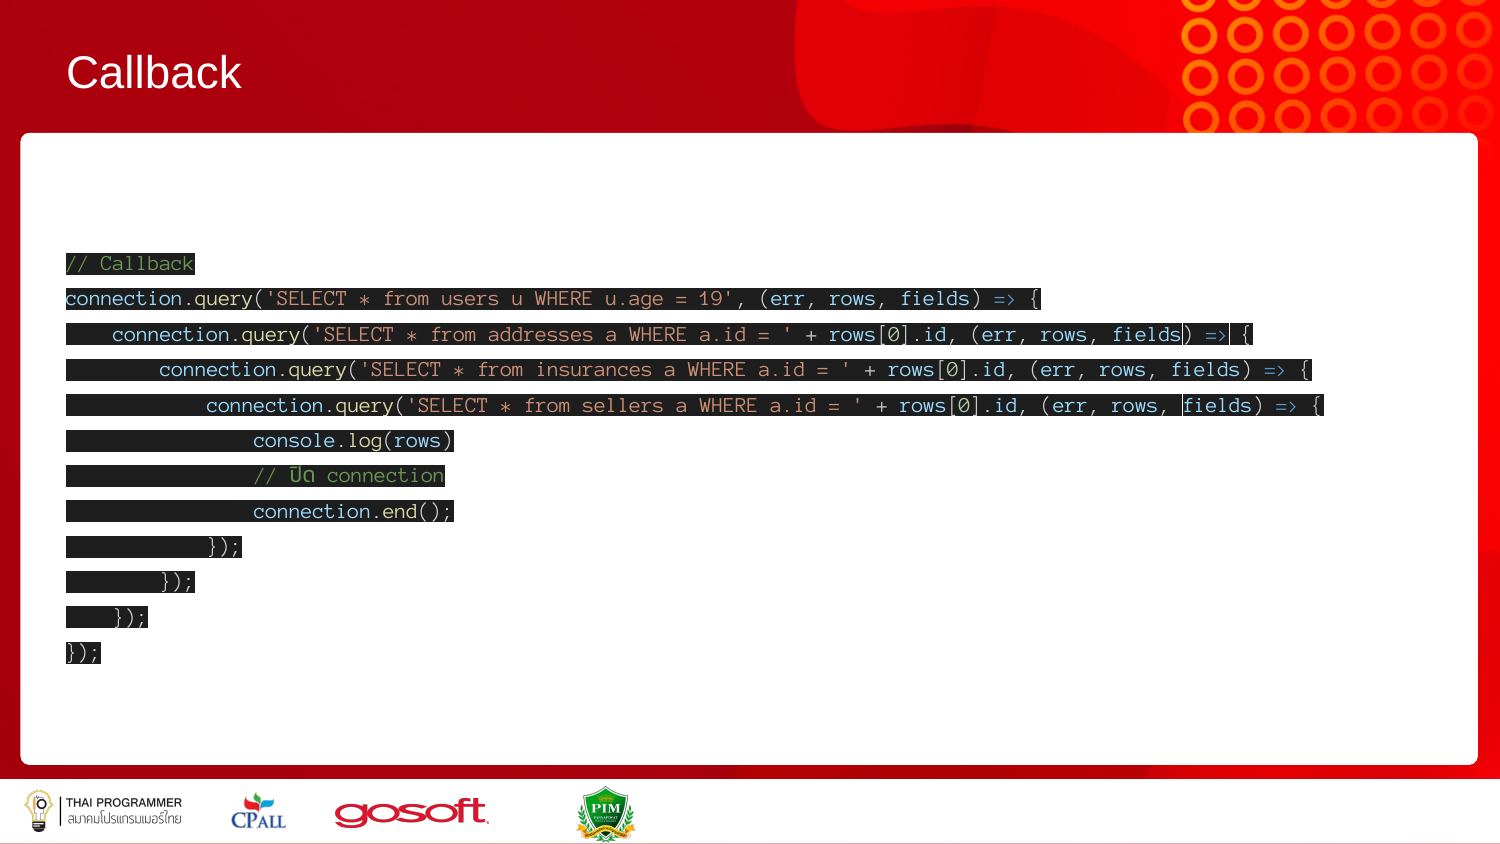

# Callback
// Callback
connection.query('SELECT * from users u WHERE u.age = 19', (err, rows, fields) => {
    connection.query('SELECT * from addresses a WHERE a.id = ' + rows[0].id, (err, rows, fields) => {
        connection.query('SELECT * from insurances a WHERE a.id = ' + rows[0].id, (err, rows, fields) => {
            connection.query('SELECT * from sellers a WHERE a.id = ' + rows[0].id, (err, rows, fields) => {
                console.log(rows)
                // ปิด connection
                connection.end();
            });
        });
    });
});